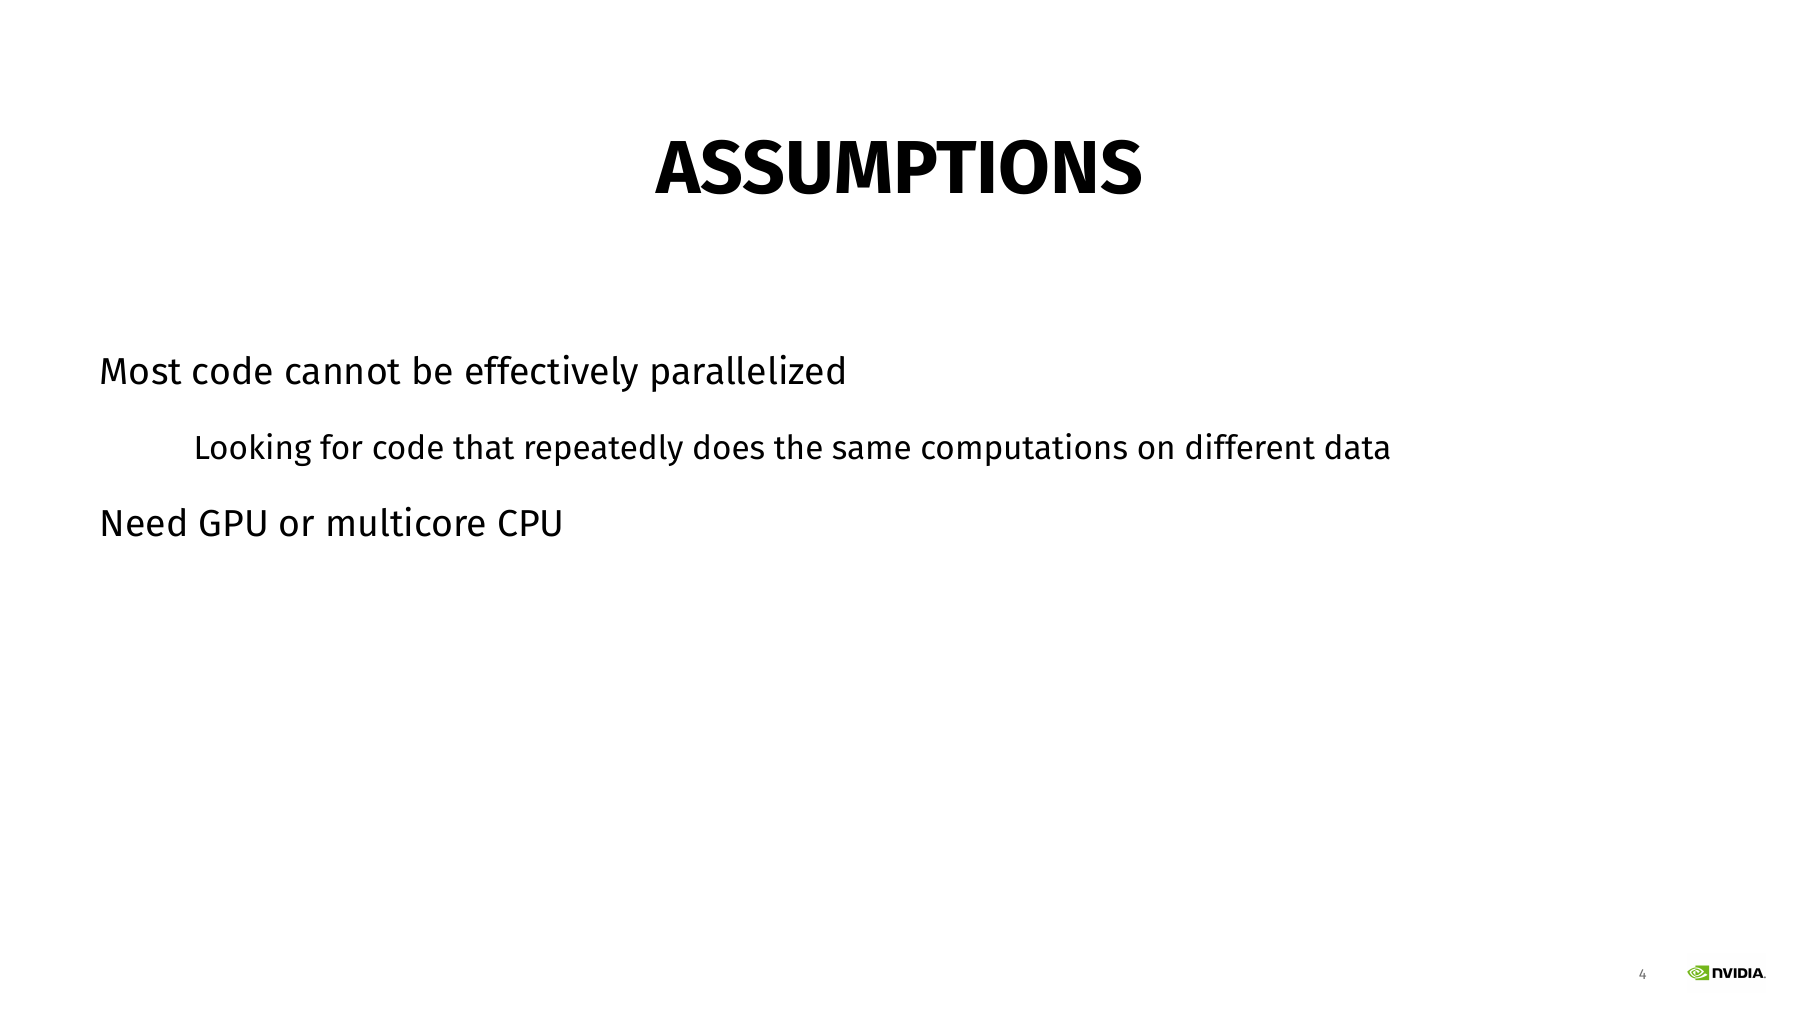

# Assumptions

Most code cannot be effectively parallelized
Looking for code that repeatedly does the same computations on different data
Need GPU or multicore CPU